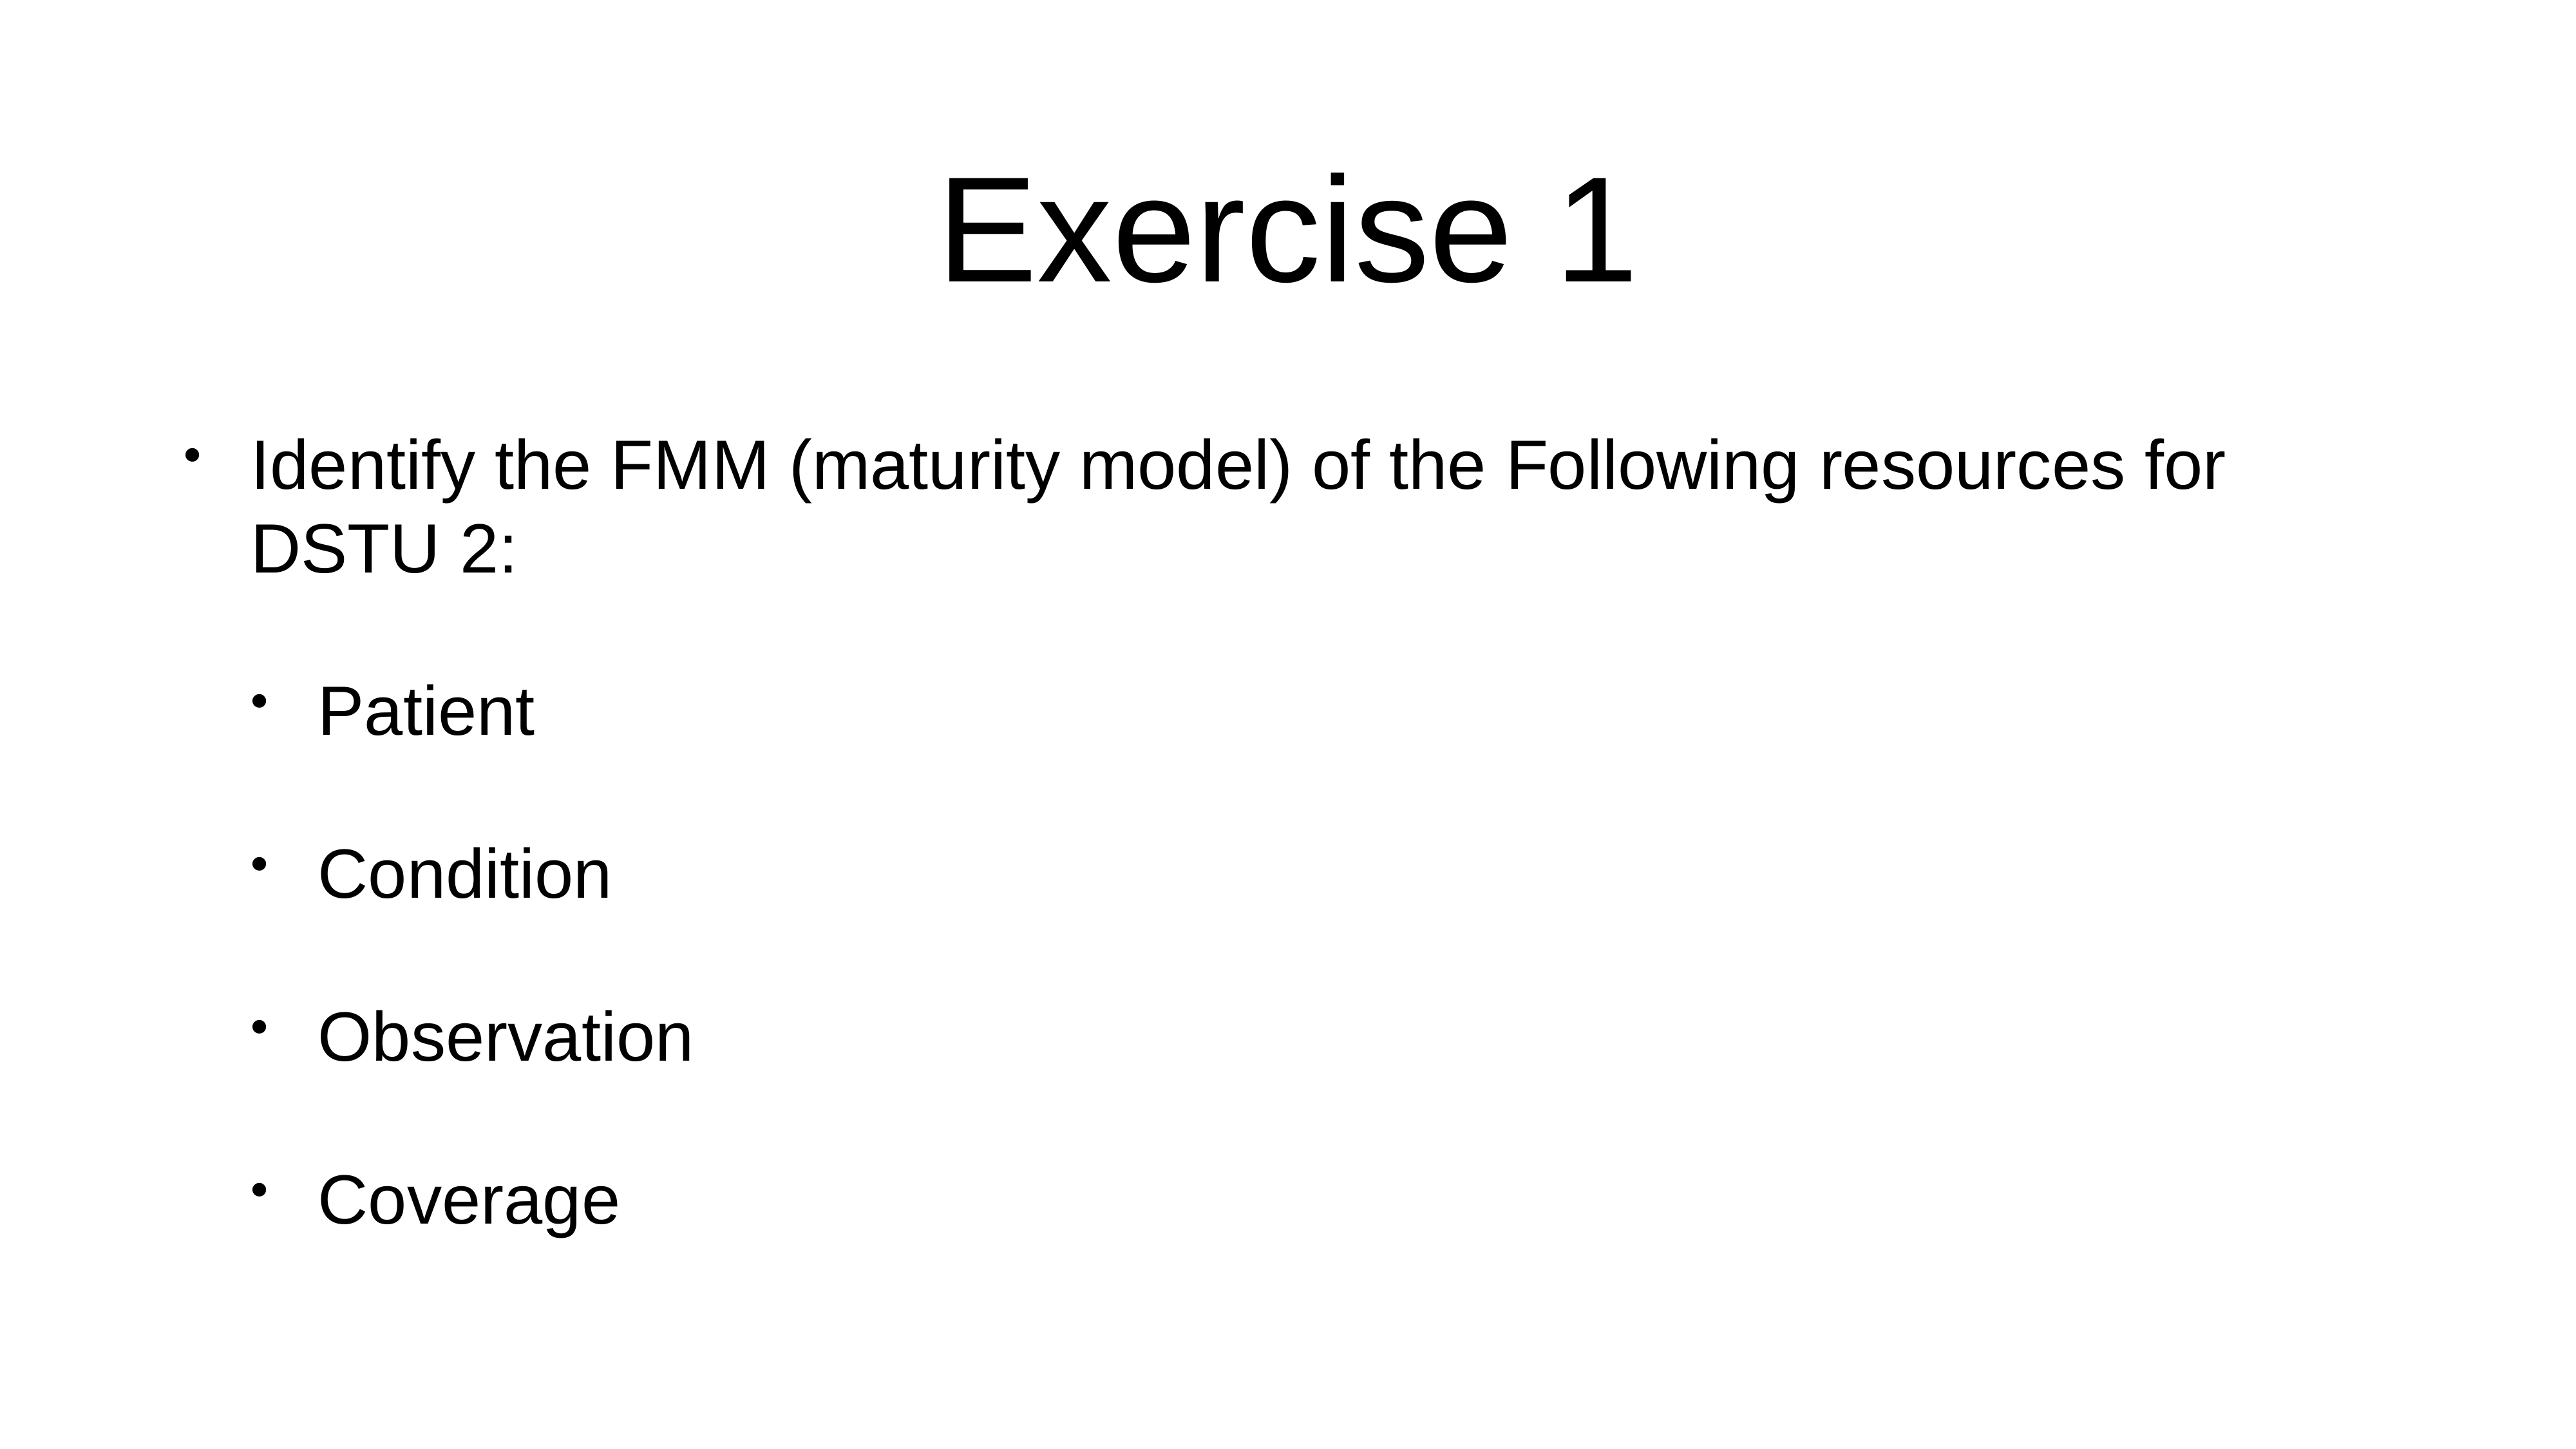

Identify the FMM (maturity model) of the Following resources for DSTU 2:
Patient
Condition
Observation
Coverage
# Exercise 1